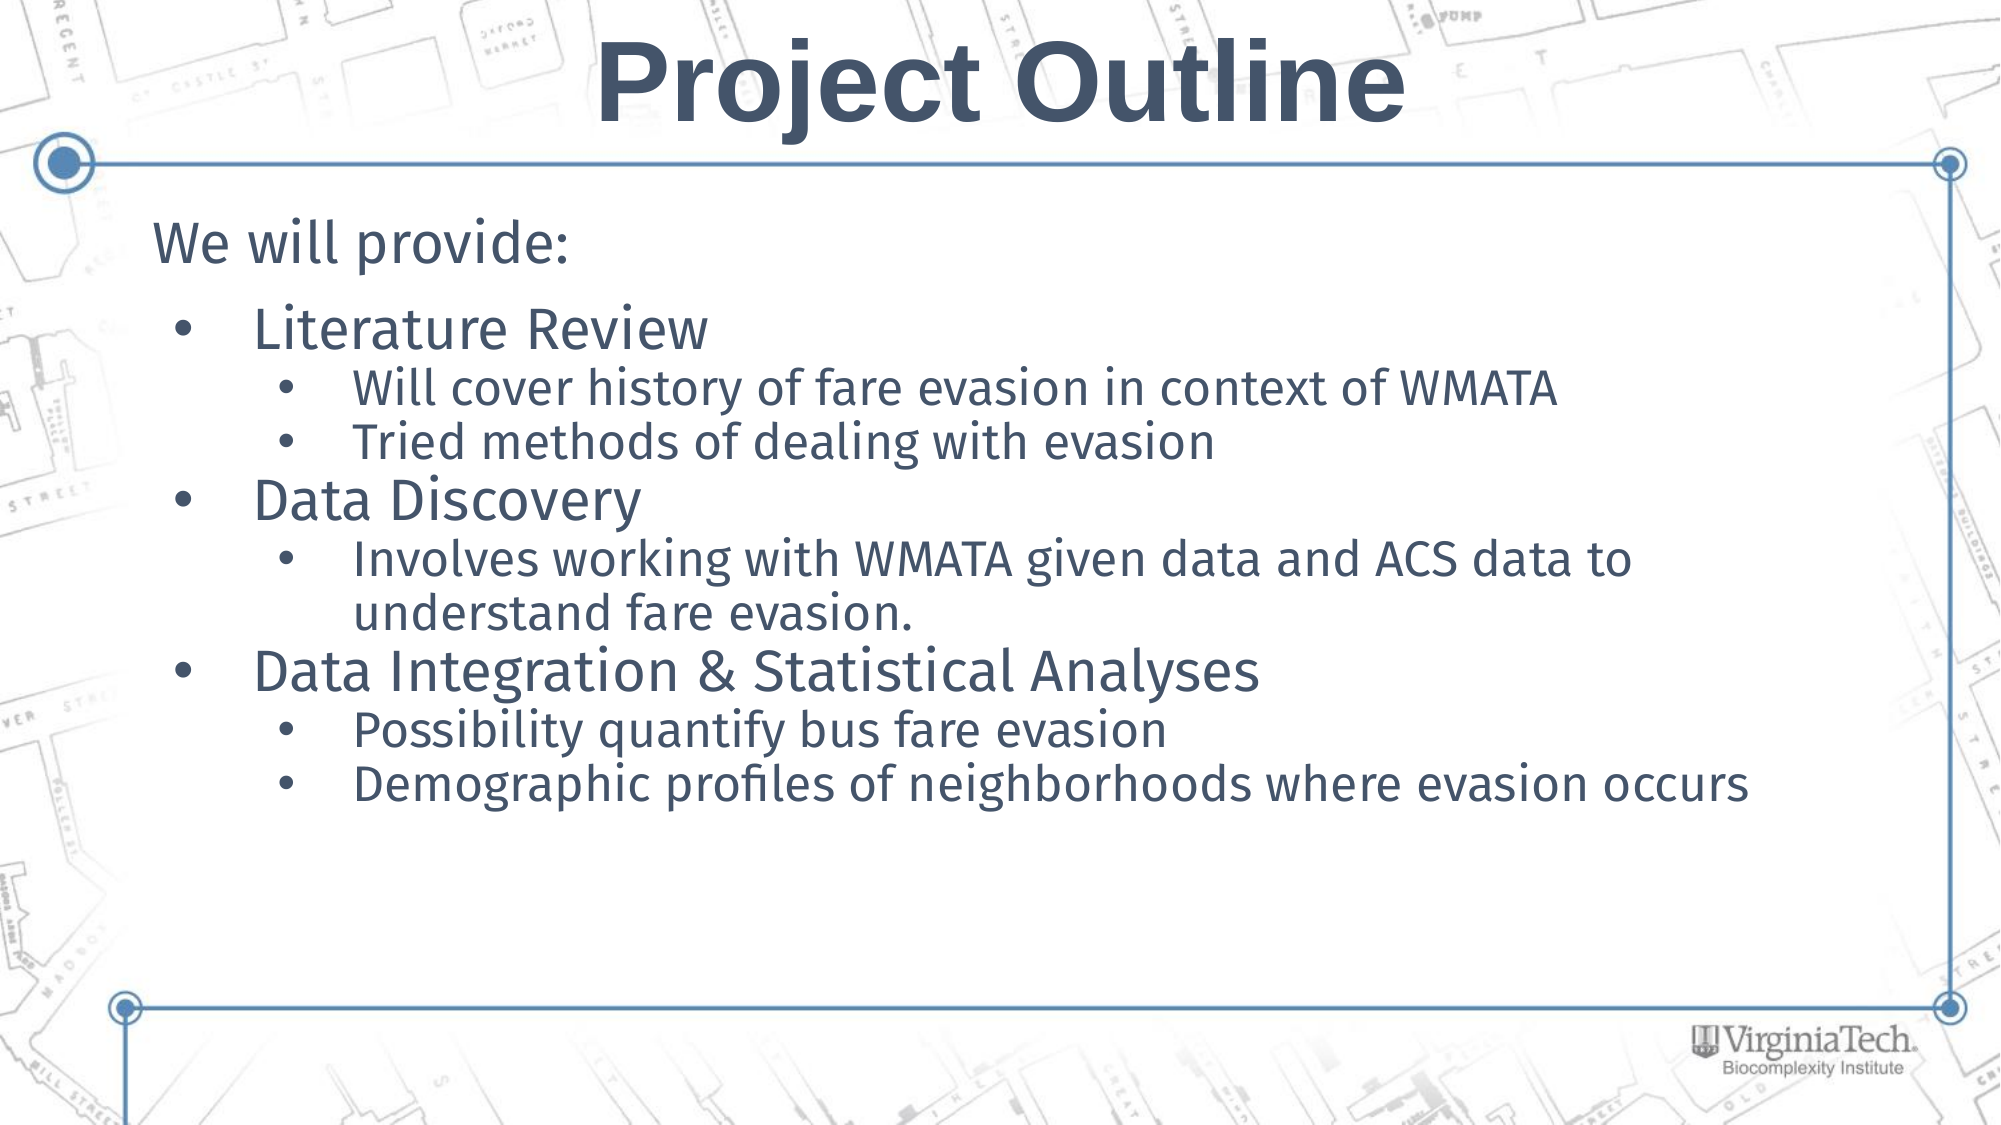

# Project Outline
We will provide:
Literature Review
Will cover history of fare evasion in context of WMATA
Tried methods of dealing with evasion
Data Discovery
Involves working with WMATA given data and ACS data to understand fare evasion.
Data Integration & Statistical Analyses
Possibility quantify bus fare evasion
Demographic profiles of neighborhoods where evasion occurs